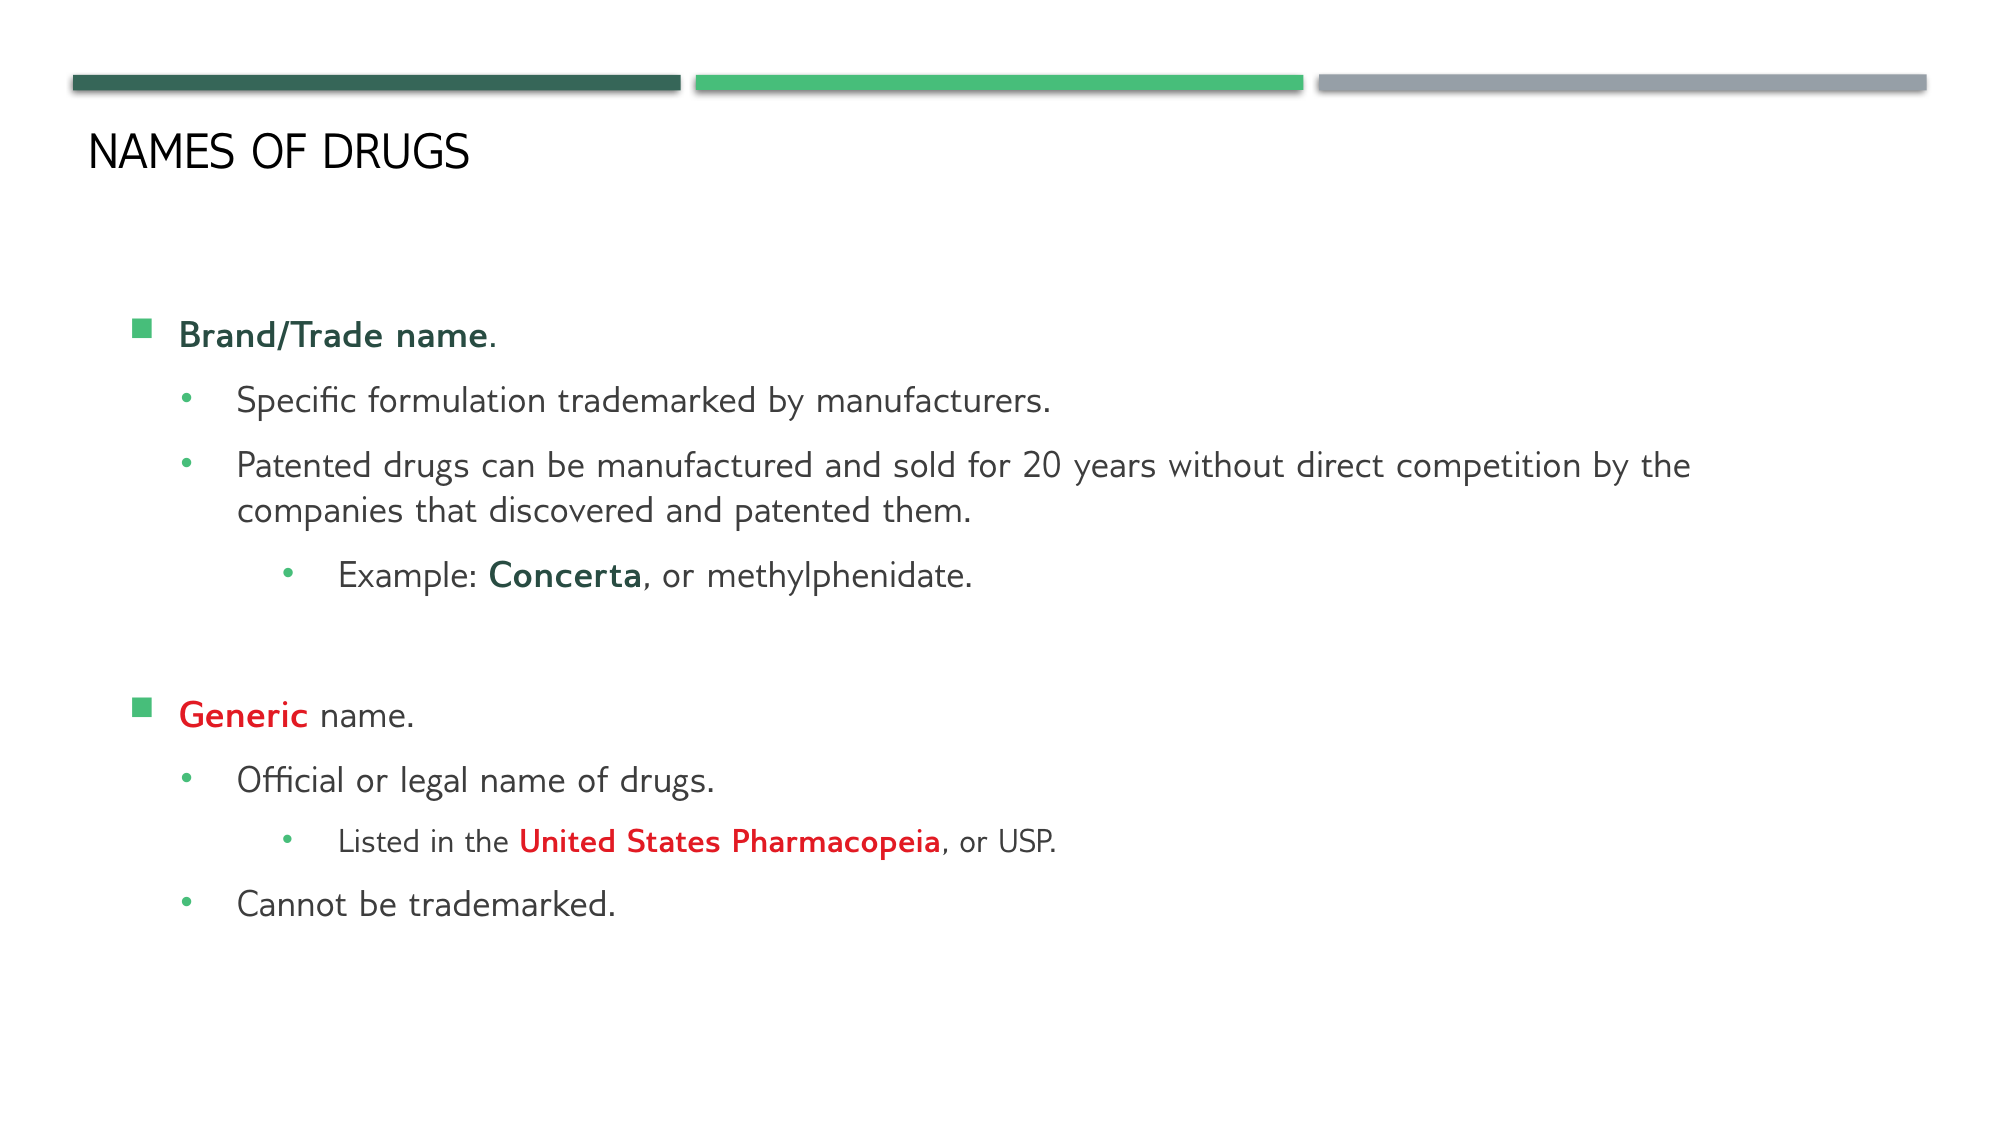

# Names of Drugs
Brand/Trade name.
Specific formulation trademarked by manufacturers.
Patented drugs can be manufactured and sold for 20 years without direct competition by the companies that discovered and patented them.
Example: Concerta, or methylphenidate.

Generic name.
Official or legal name of drugs.
Listed in the United States Pharmacopeia, or USP.
Cannot be trademarked.